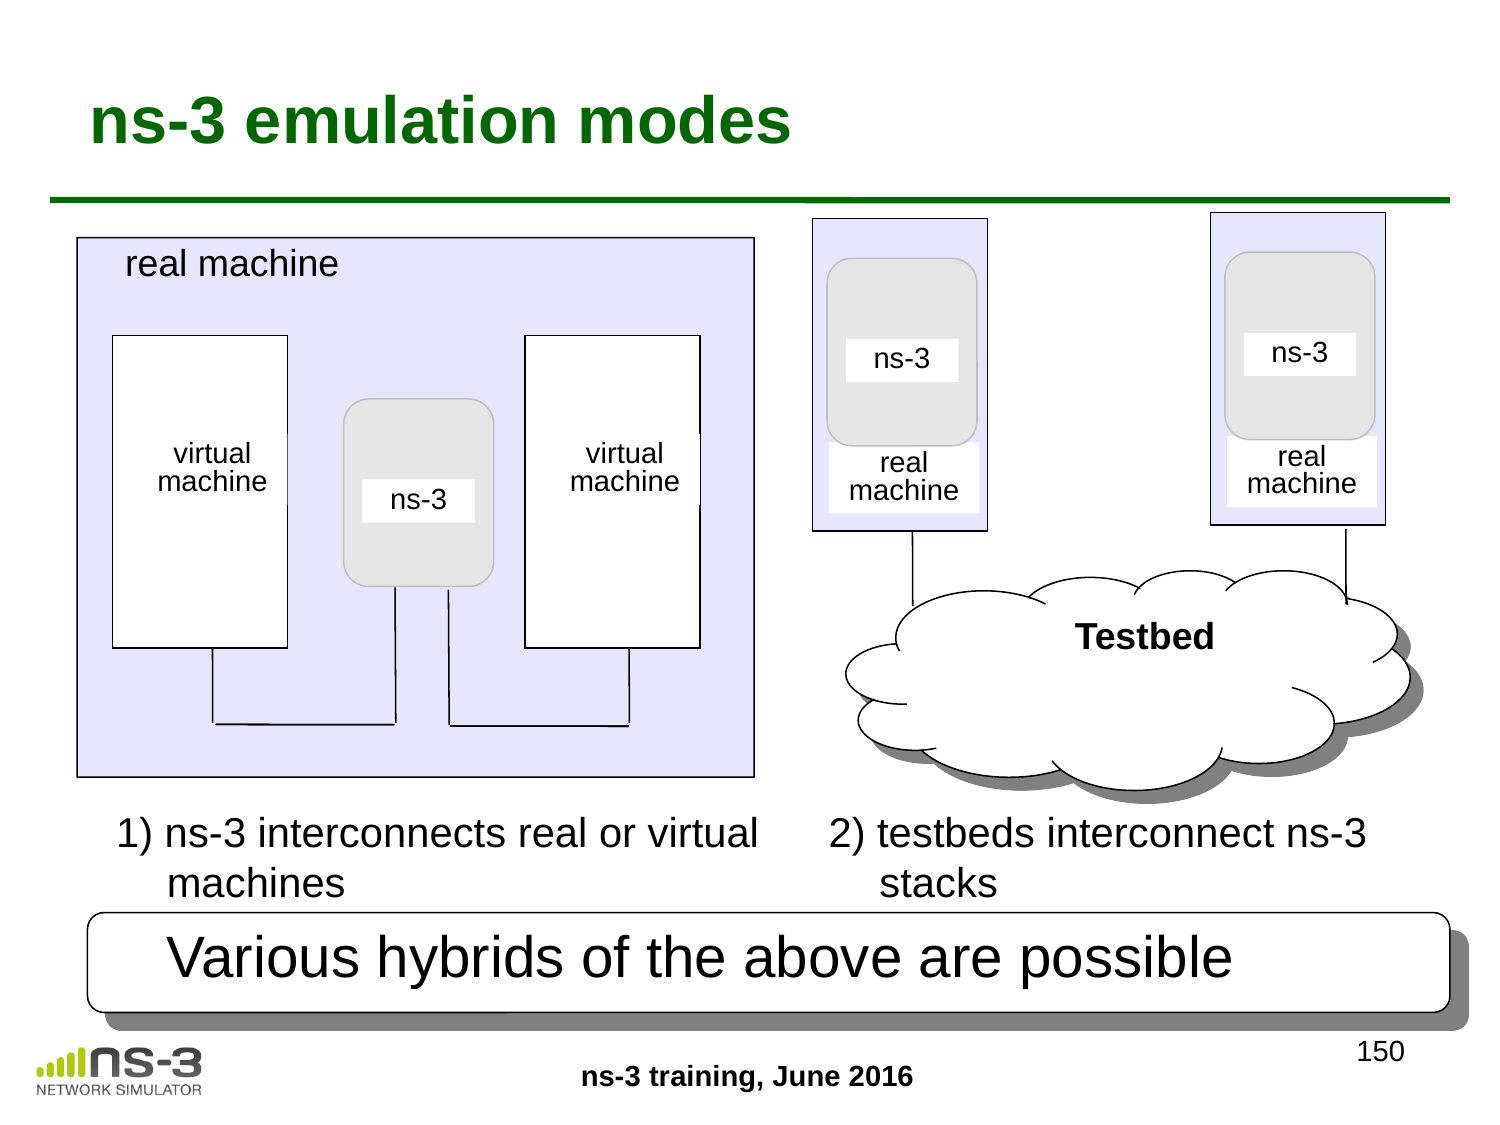

# ns-3 emulation modes

ns-3
ns-3
real
machine
real
machine

             Testbed
2) testbeds interconnect ns-3 stacks

real machine

virtual
machine

virtual
machine

ns-3

1) ns-3 interconnects real or virtual machines

Various hybrids of the above are possible
150
ns-3 training, June 2016